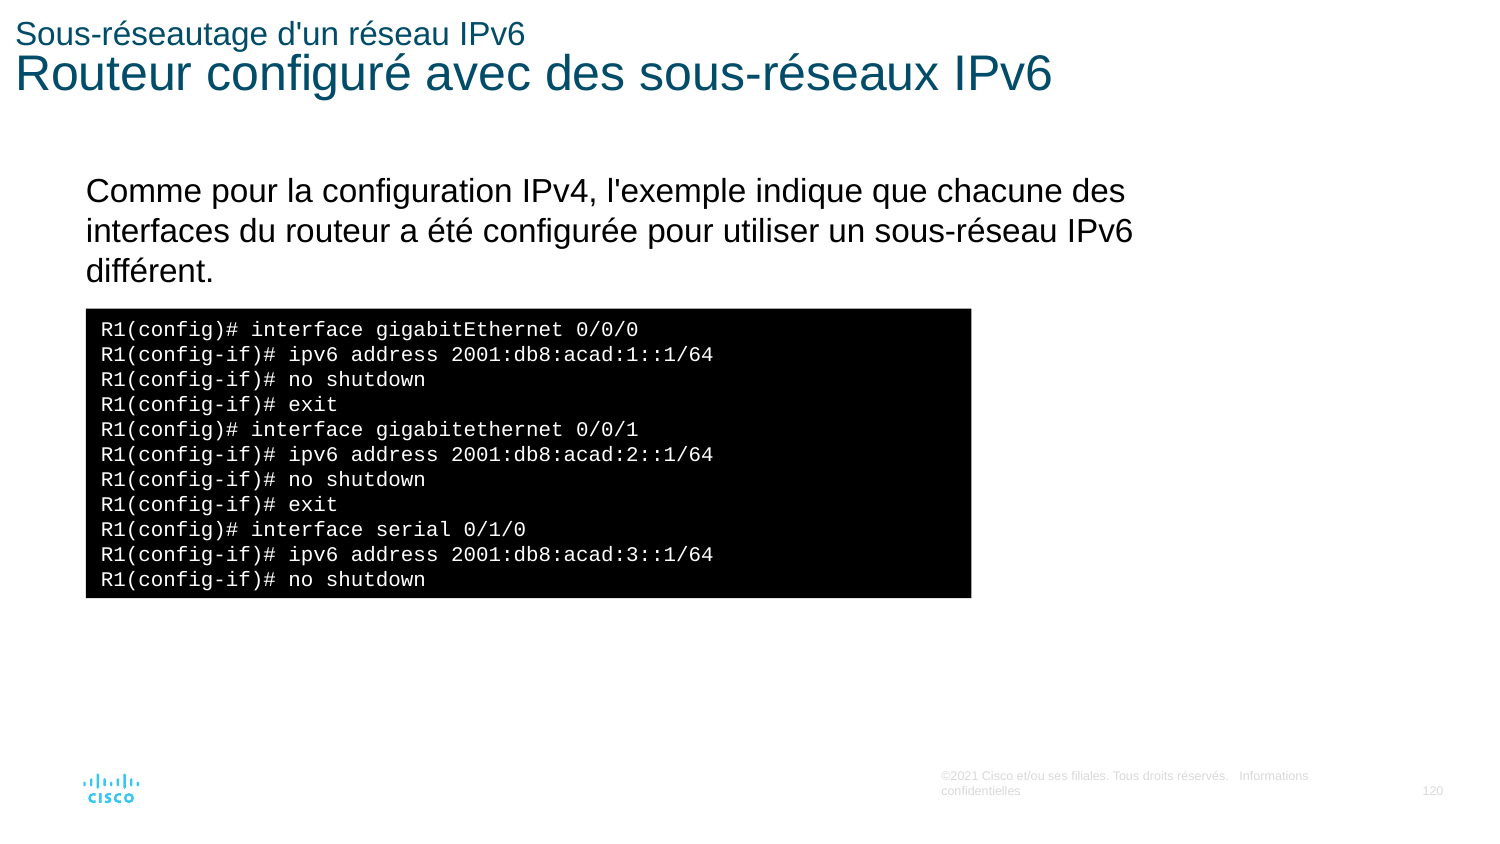

# Sous-réseautage d'un réseau IPv6 Routeur configuré avec des sous-réseaux IPv6
Comme pour la configuration IPv4, l'exemple indique que chacune des interfaces du routeur a été configurée pour utiliser un sous-réseau IPv6 différent.
R1(config)# interface gigabitEthernet 0/0/0
R1(config-if)# ipv6 address 2001:db8:acad:1::1/64
R1(config-if)# no shutdown
R1(config-if)# exit
R1(config)# interface gigabitethernet 0/0/1
R1(config-if)# ipv6 address 2001:db8:acad:2::1/64
R1(config-if)# no shutdown
R1(config-if)# exit
R1(config)# interface serial 0/1/0
R1(config-if)# ipv6 address 2001:db8:acad:3::1/64
R1(config-if)# no shutdown